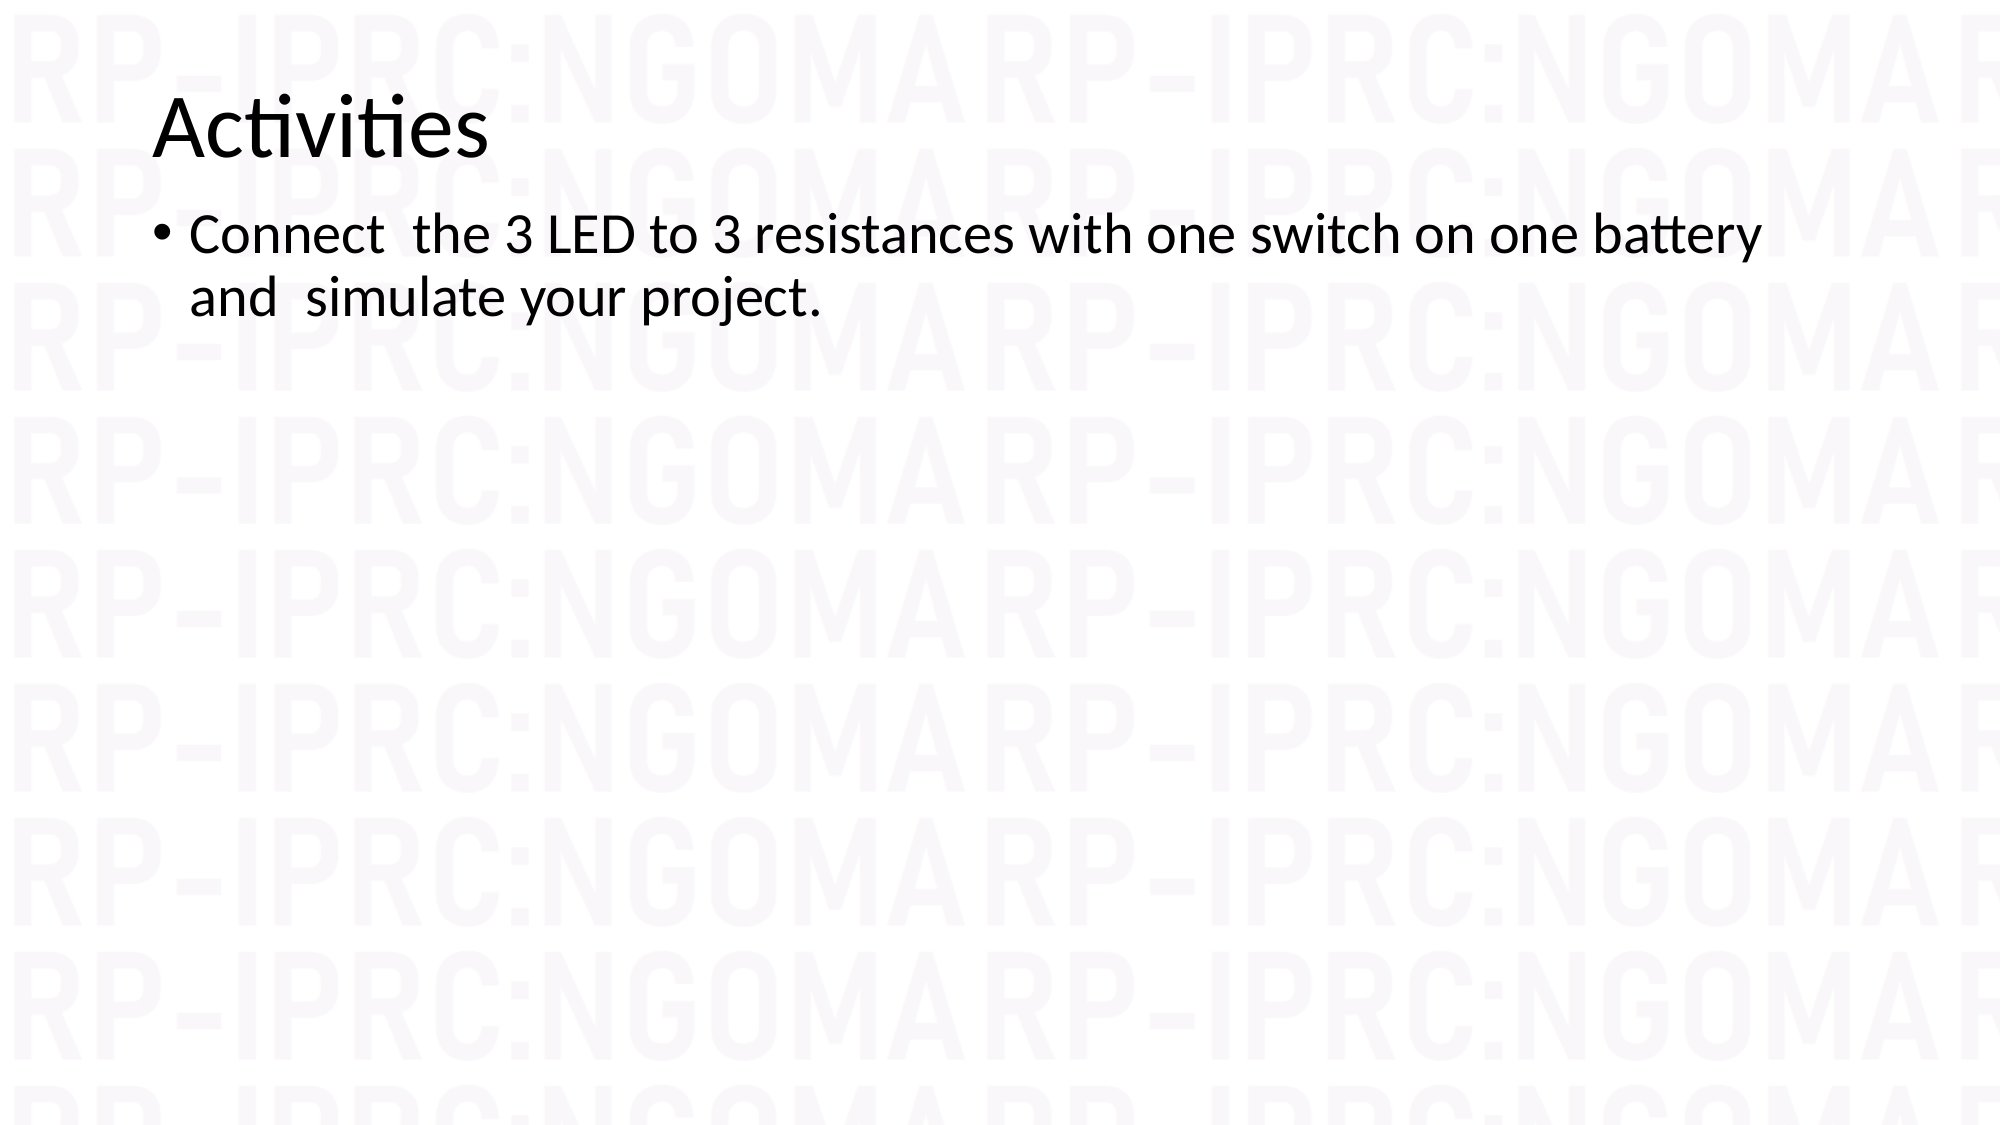

# Activities
Connect  the 3 LED to 3 resistances with one switch on one battery and  simulate your project.